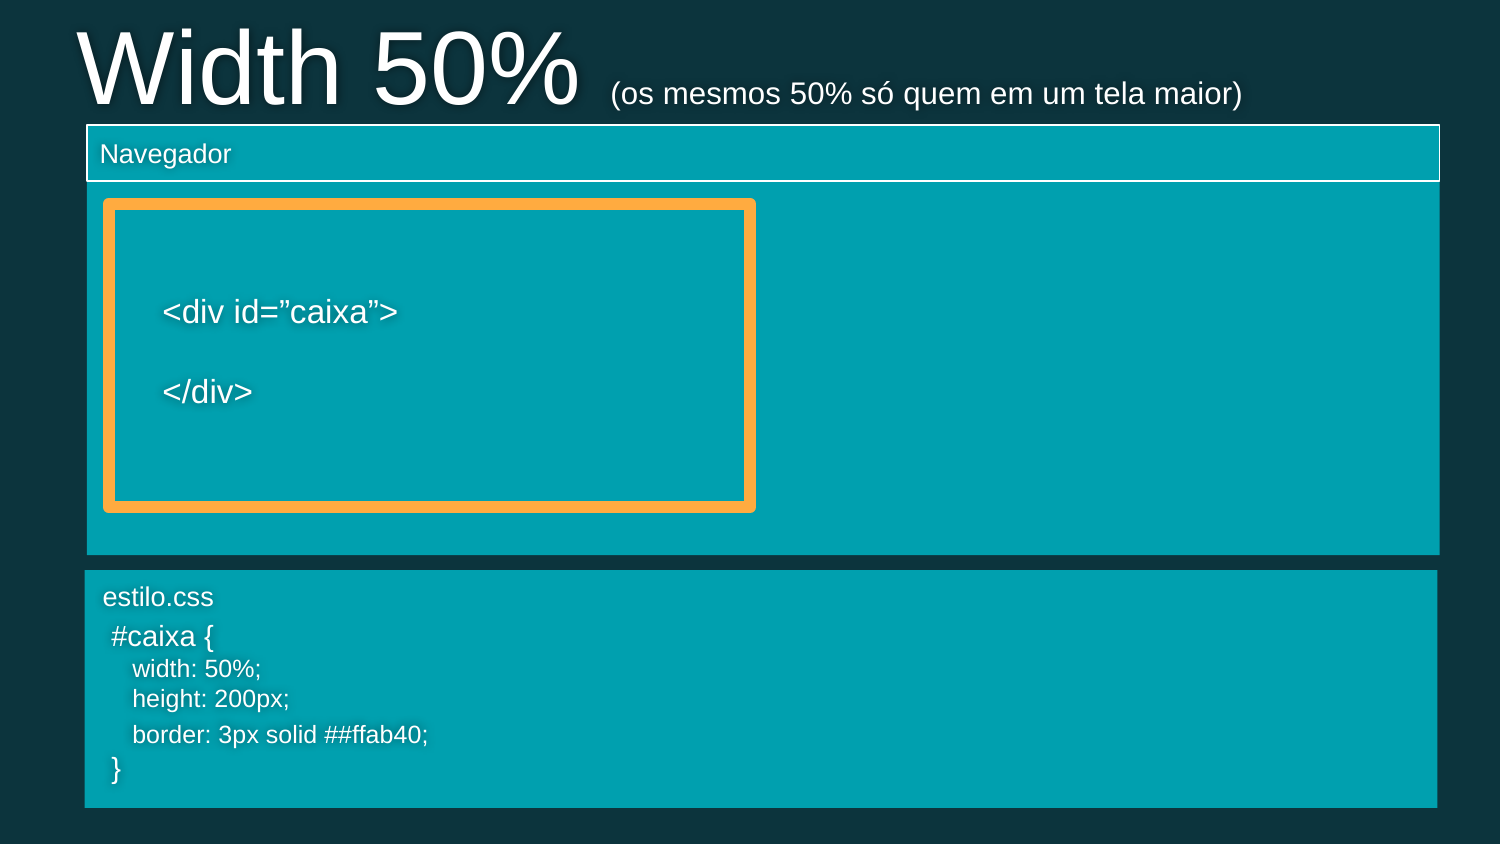

Width 50% (os mesmos 50% só quem em um tela maior)
Navegador

<div id=”caixa”>

</div>
estilo.css

#caixa {
   width: 50%;
   height: 200px;
   border: 3px solid ##ffab40;
}